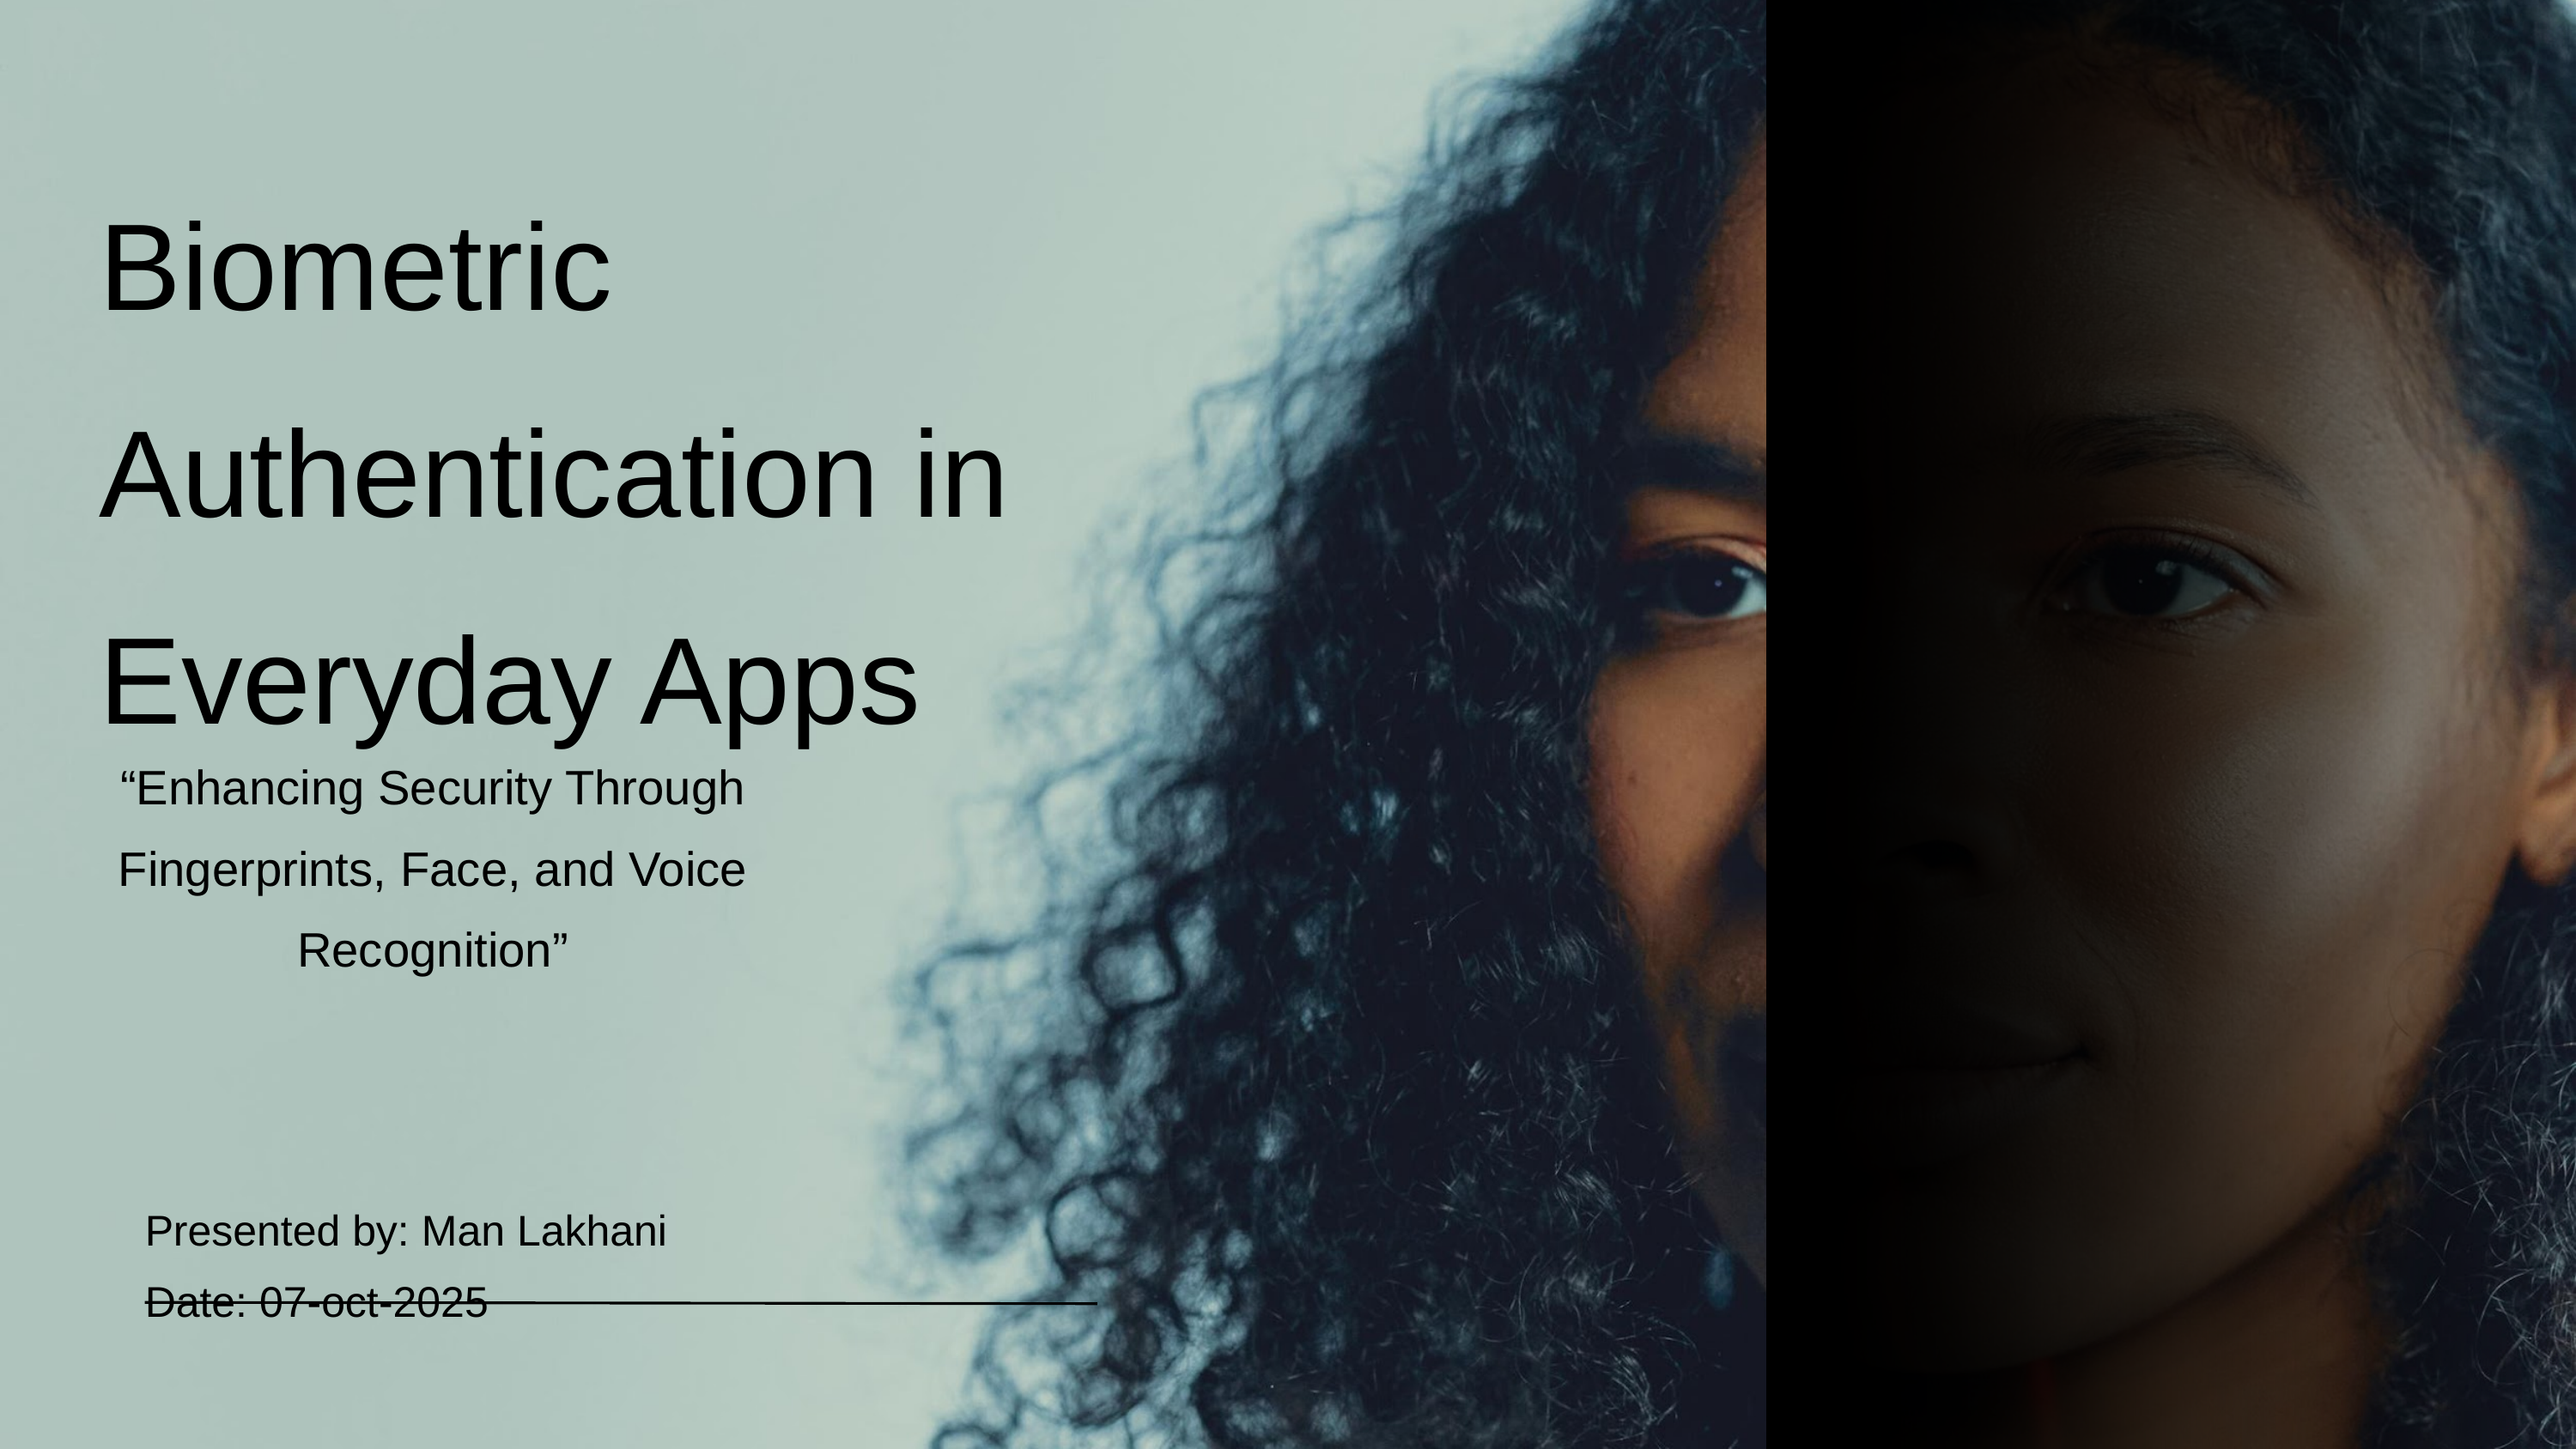

Biometric Authentication in Everyday Apps
“Enhancing Security Through Fingerprints, Face, and Voice Recognition”
Presented by: Man Lakhani
Date: 07-oct-2025